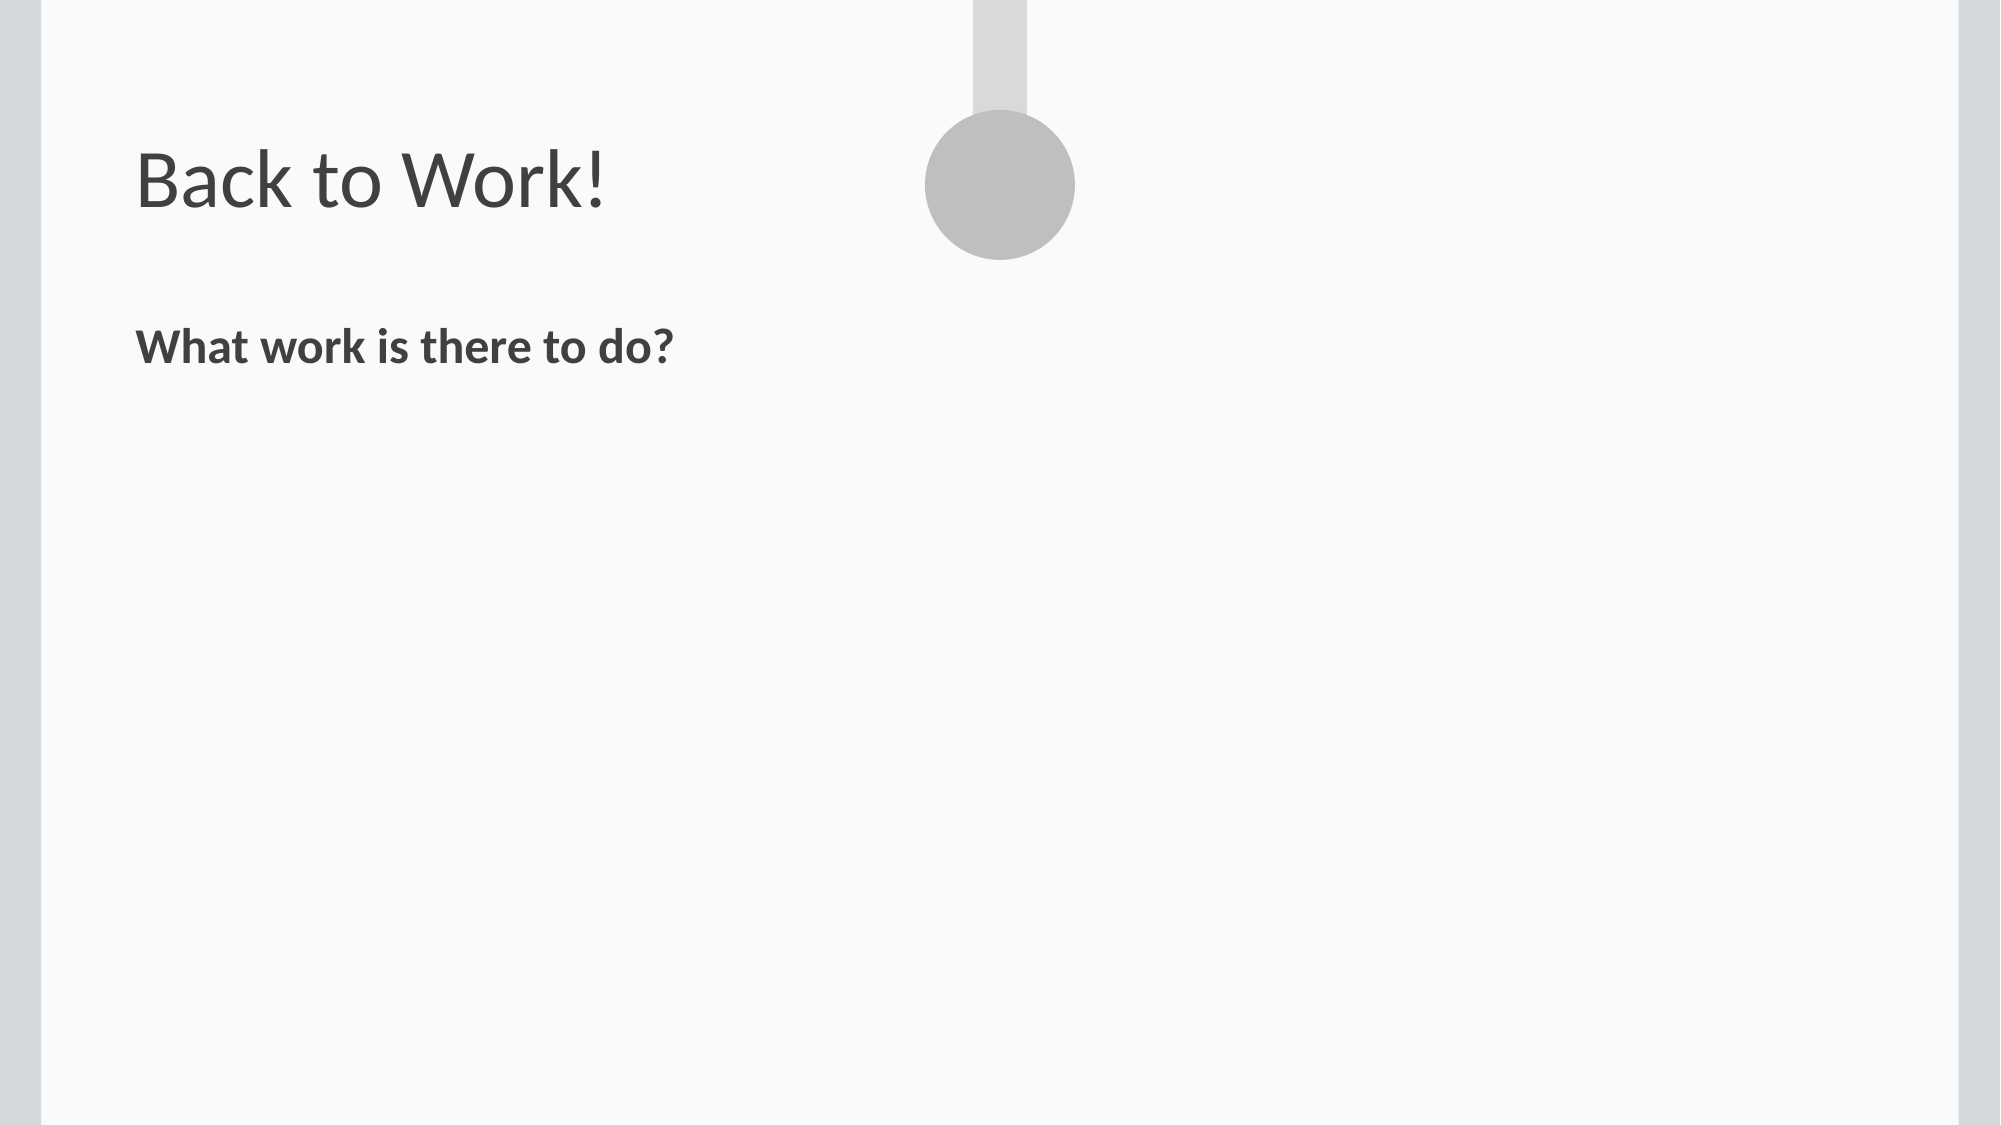

# Back to Work!

What work is there to do?